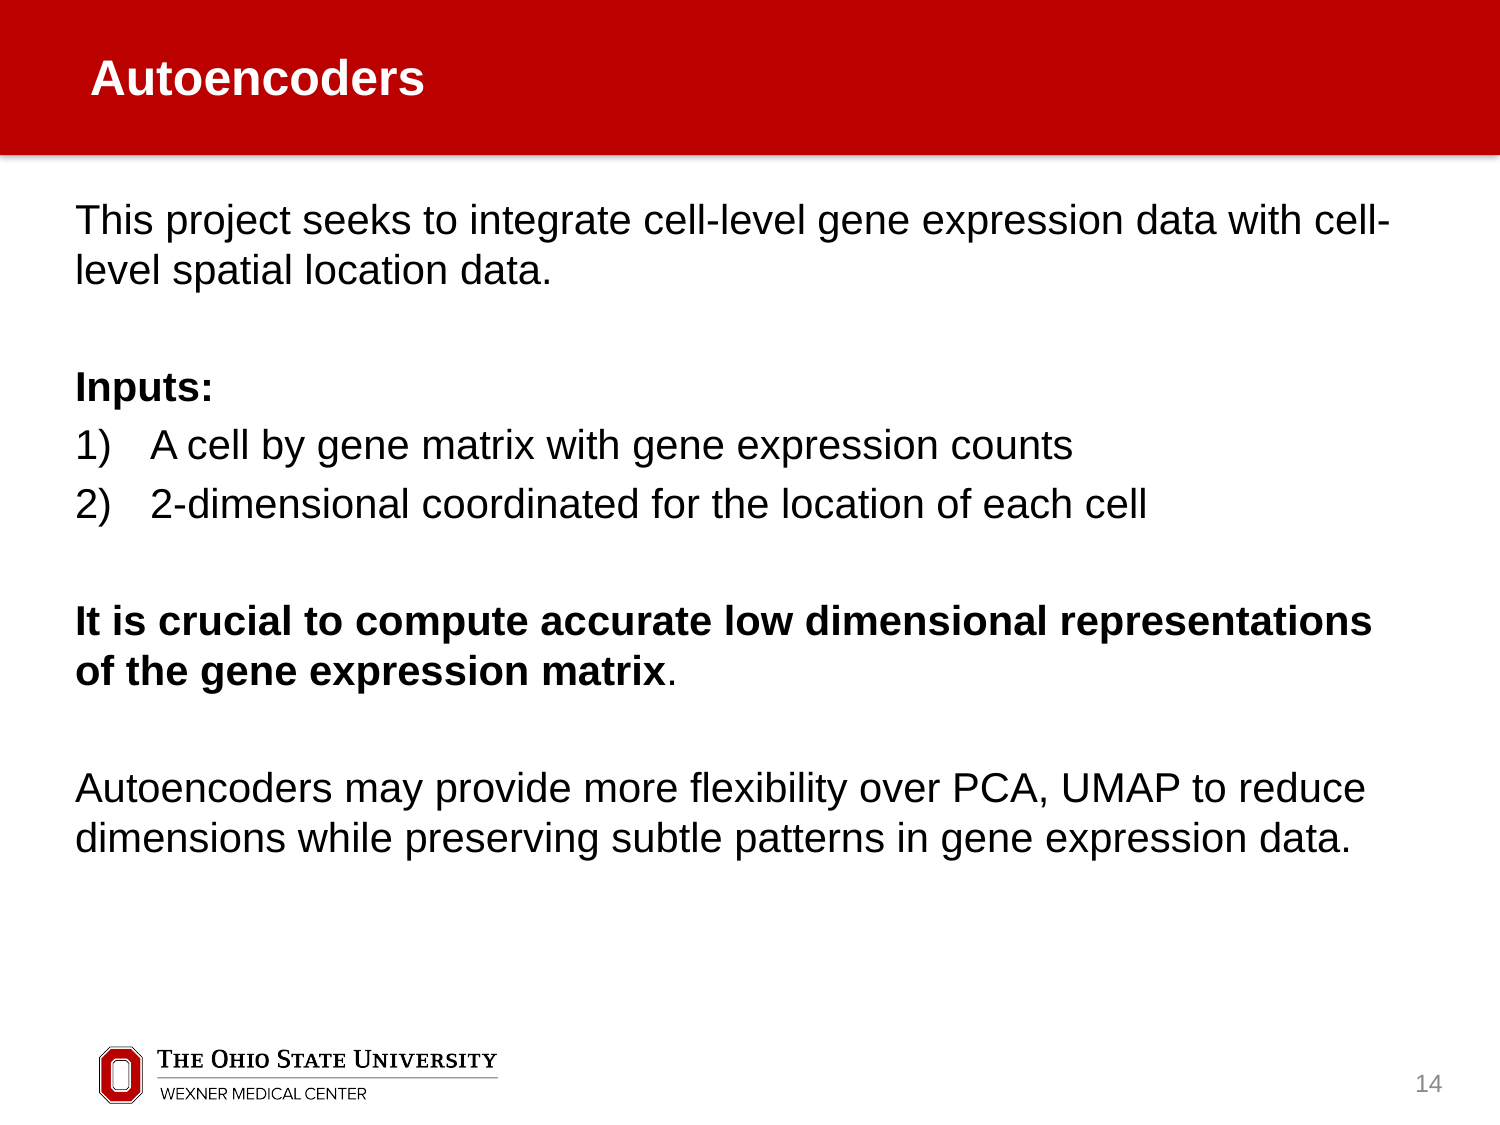

Autoencoders
This project seeks to integrate cell-level gene expression data with cell-level spatial location data.

Inputs:
A cell by gene matrix with gene expression counts
2-dimensional coordinated for the location of each cell

It is crucial to compute accurate low dimensional representations of the gene expression matrix.

Autoencoders may provide more flexibility over PCA, UMAP to reduce dimensions while preserving subtle patterns in gene expression data.

14